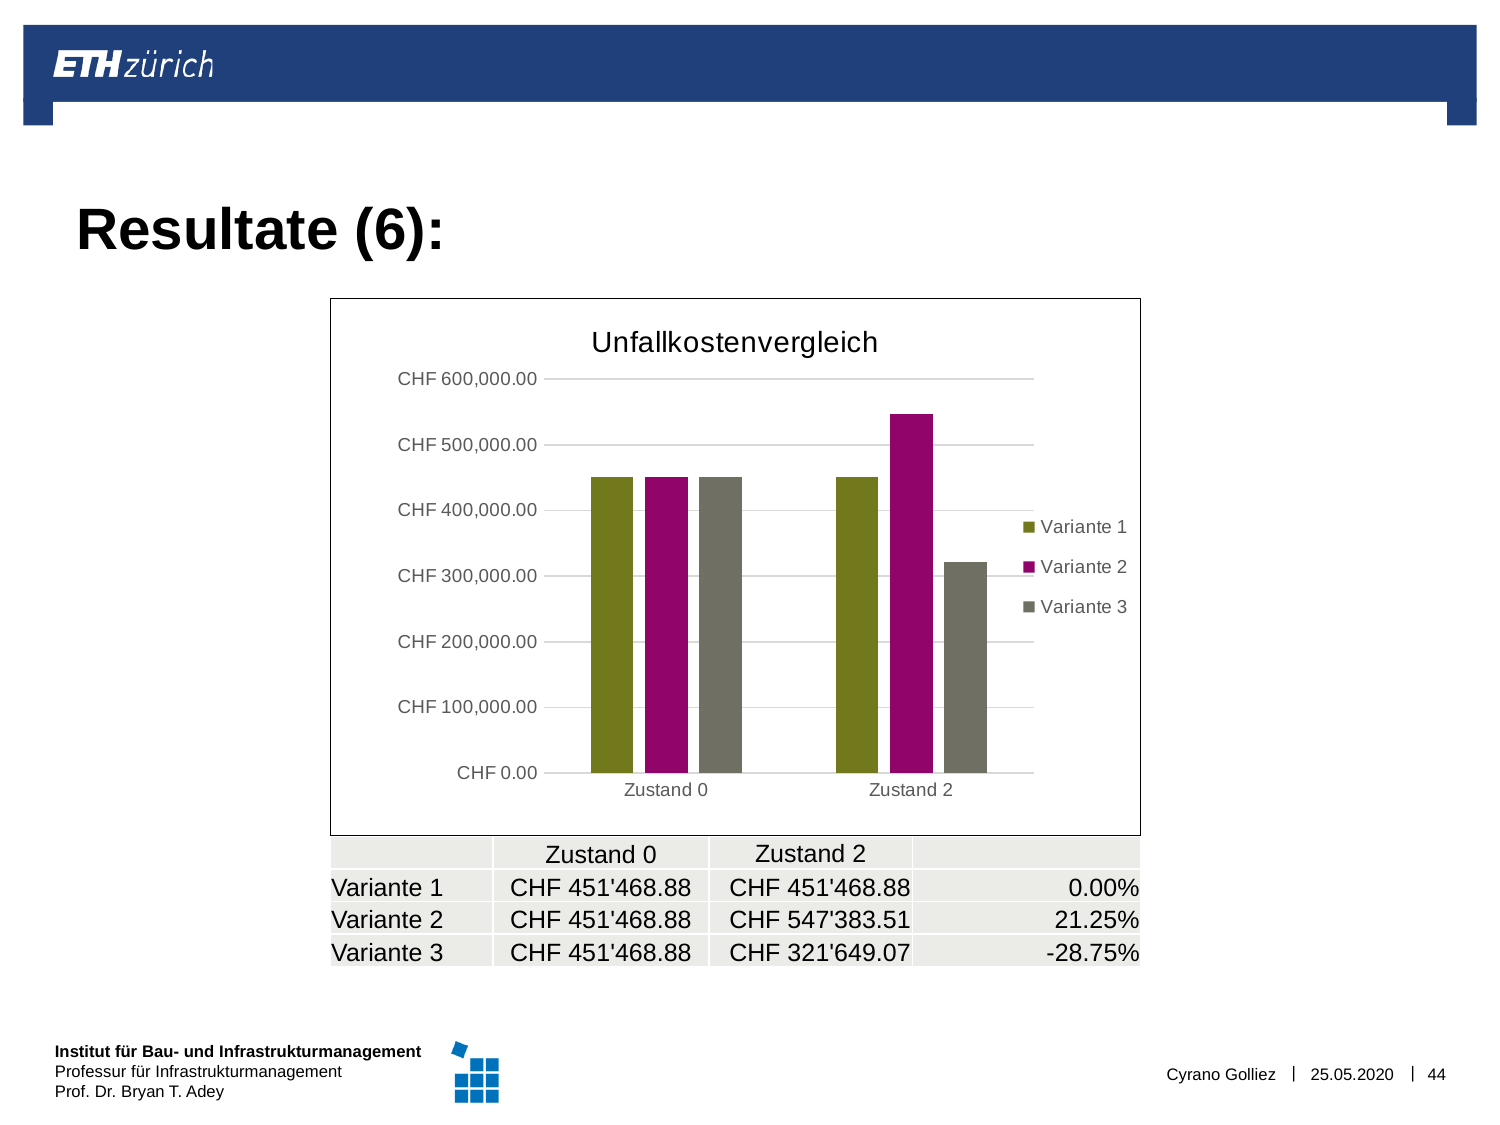

# Resultate (6):

### Chart: Unfallkostenvergleich

| Category | Variante 1 | Variante 2 | Variante 3 |
|---|---|---|---|
| Zustand 0 | 451468.875654935 | 451468.875654935 | 451468.875654935 |
| Zustand 2 | 451468.875654935 | 547383.5067033458 | 321649.0688758784 |

|  | Zustand 0 | Zustand 2 |  |
| --- | --- | --- | --- |
| Variante 1 | CHF 451'468.88 | CHF 451'468.88 | 0.00% |
| Variante 2 | CHF 451'468.88 | CHF 547'383.51 | 21.25% |
| Variante 3 | CHF 451'468.88 | CHF 321'649.07 | -28.75% |
Cyrano Golliez
25.05.2020
44